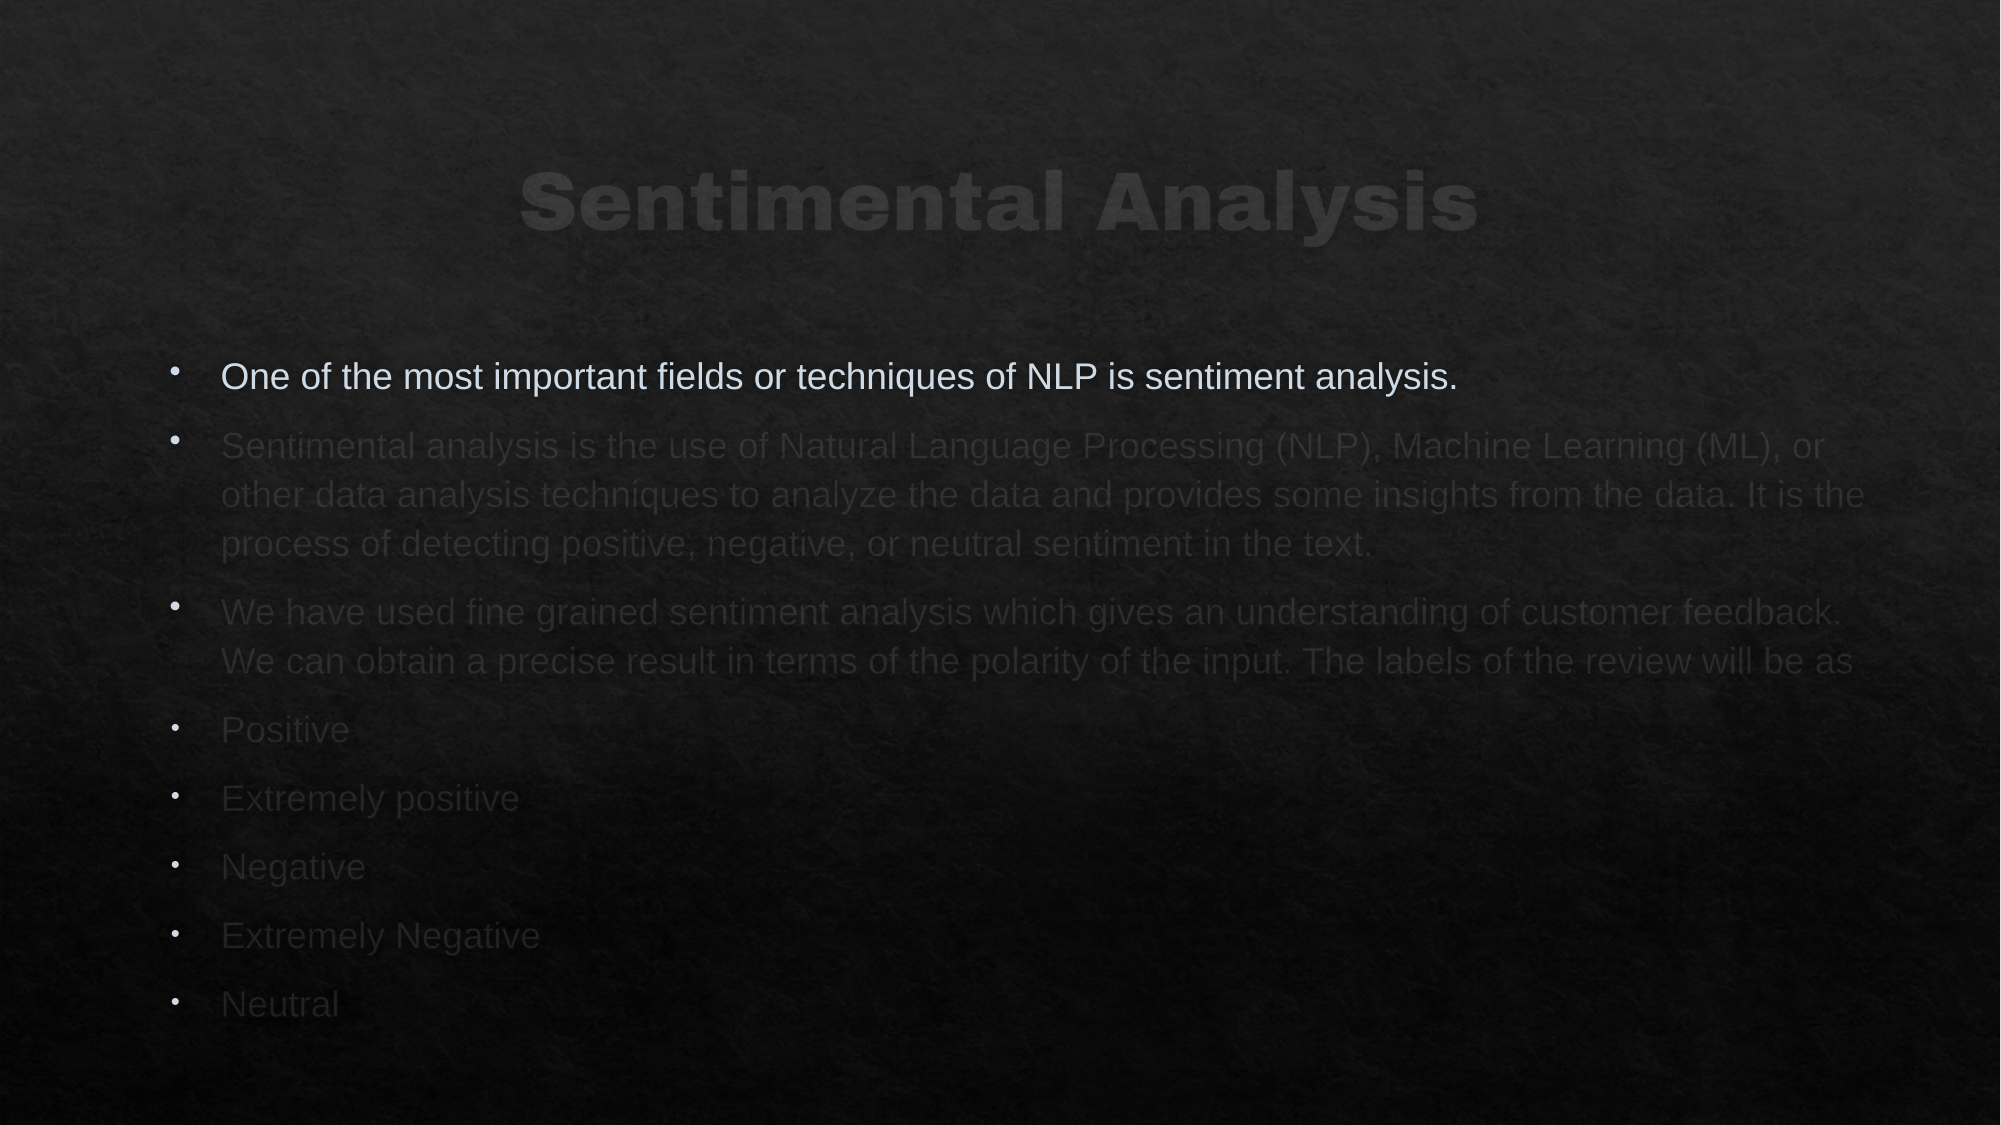

# Sentimental Analysis
One of the most important fields or techniques of NLP is sentiment analysis.
Sentimental analysis is the use of Natural Language Processing (NLP), Machine Learning (ML), or other data analysis techniques to analyze the data and provides some insights from the data. It is the process of detecting positive, negative, or neutral sentiment in the text.
We have used fine grained sentiment analysis which gives an understanding of customer feedback. We can obtain a precise result in terms of the polarity of the input. The labels of the review will be as
Positive
Extremely positive
Negative
Extremely Negative
Neutral